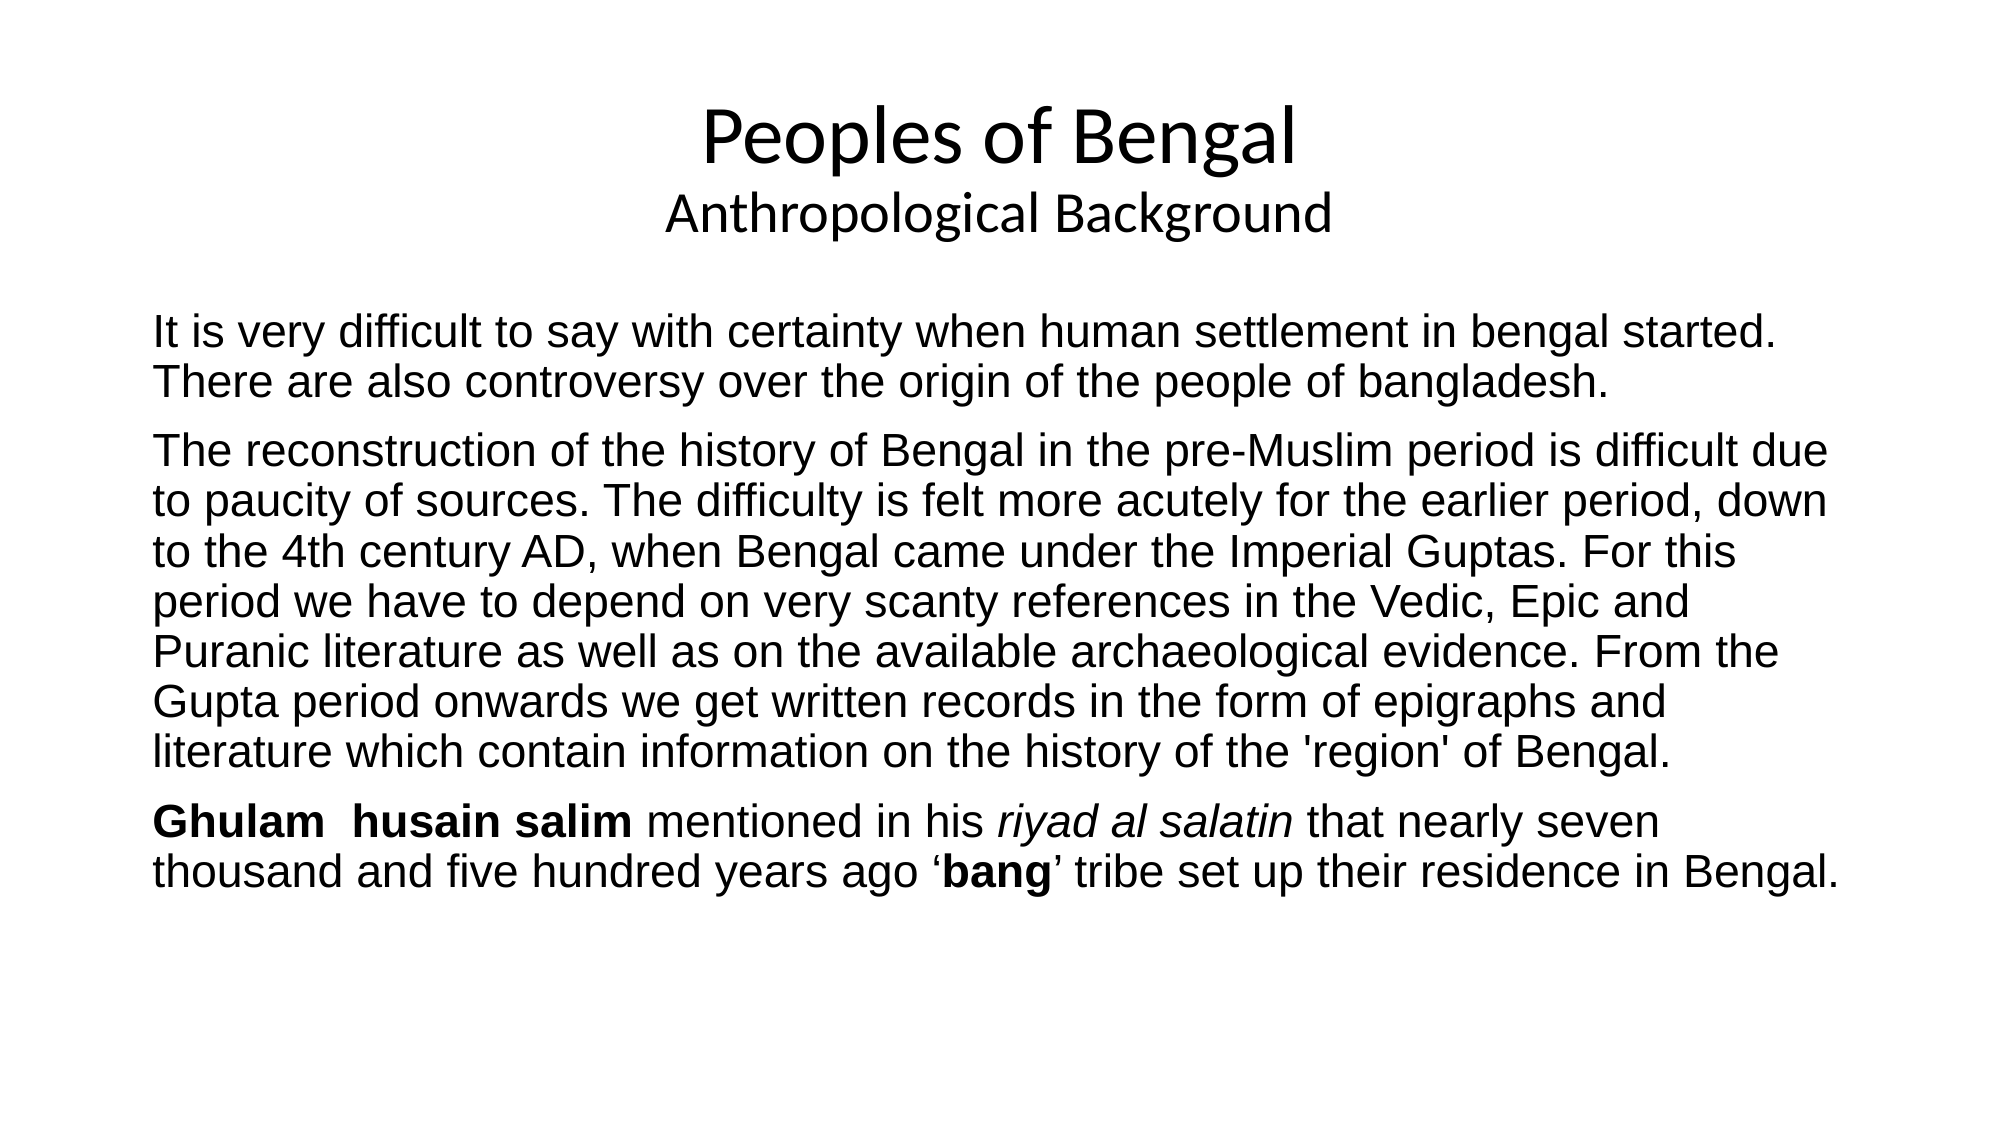

# Peoples of Bengal Anthropological Background
It is very difficult to say with certainty when human settlement in bengal started. There are also controversy over the origin of the people of bangladesh.
The reconstruction of the history of Bengal in the pre-Muslim period is difficult due to paucity of sources. The difficulty is felt more acutely for the earlier period, down to the 4th century AD, when Bengal came under the Imperial Guptas. For this period we have to depend on very scanty references in the Vedic, Epic and Puranic literature as well as on the available archaeological evidence. From the Gupta period onwards we get written records in the form of epigraphs and literature which contain information on the history of the 'region' of Bengal.
Ghulam  husain salim mentioned in his riyad al salatin that nearly seven thousand and five hundred years ago ‘bang’ tribe set up their residence in Bengal.